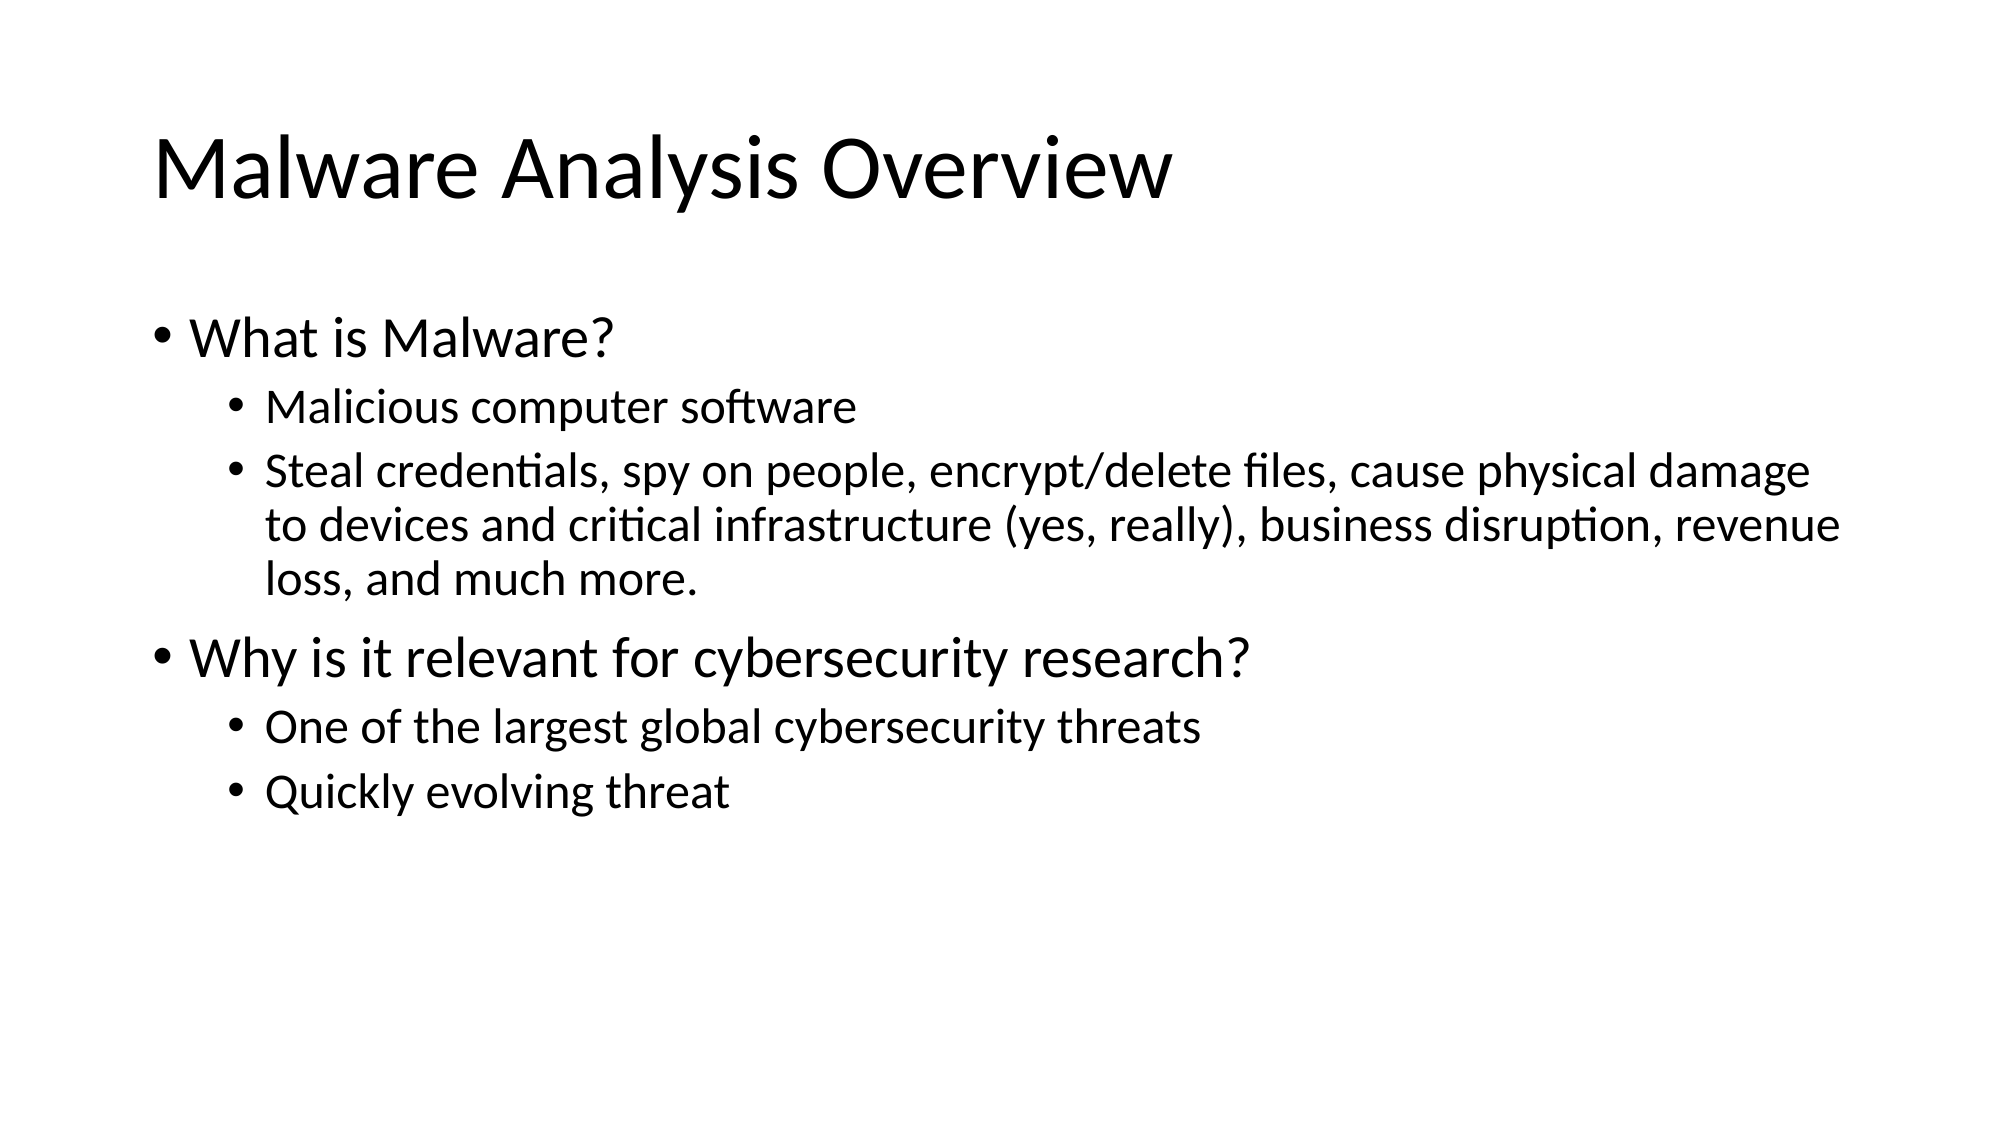

# Malware Analysis Overview
What is Malware?
Malicious computer software
Steal credentials, spy on people, encrypt/delete files, cause physical damage to devices and critical infrastructure (yes, really), business disruption, revenue loss, and much more.
Why is it relevant for cybersecurity research?
One of the largest global cybersecurity threats
Quickly evolving threat